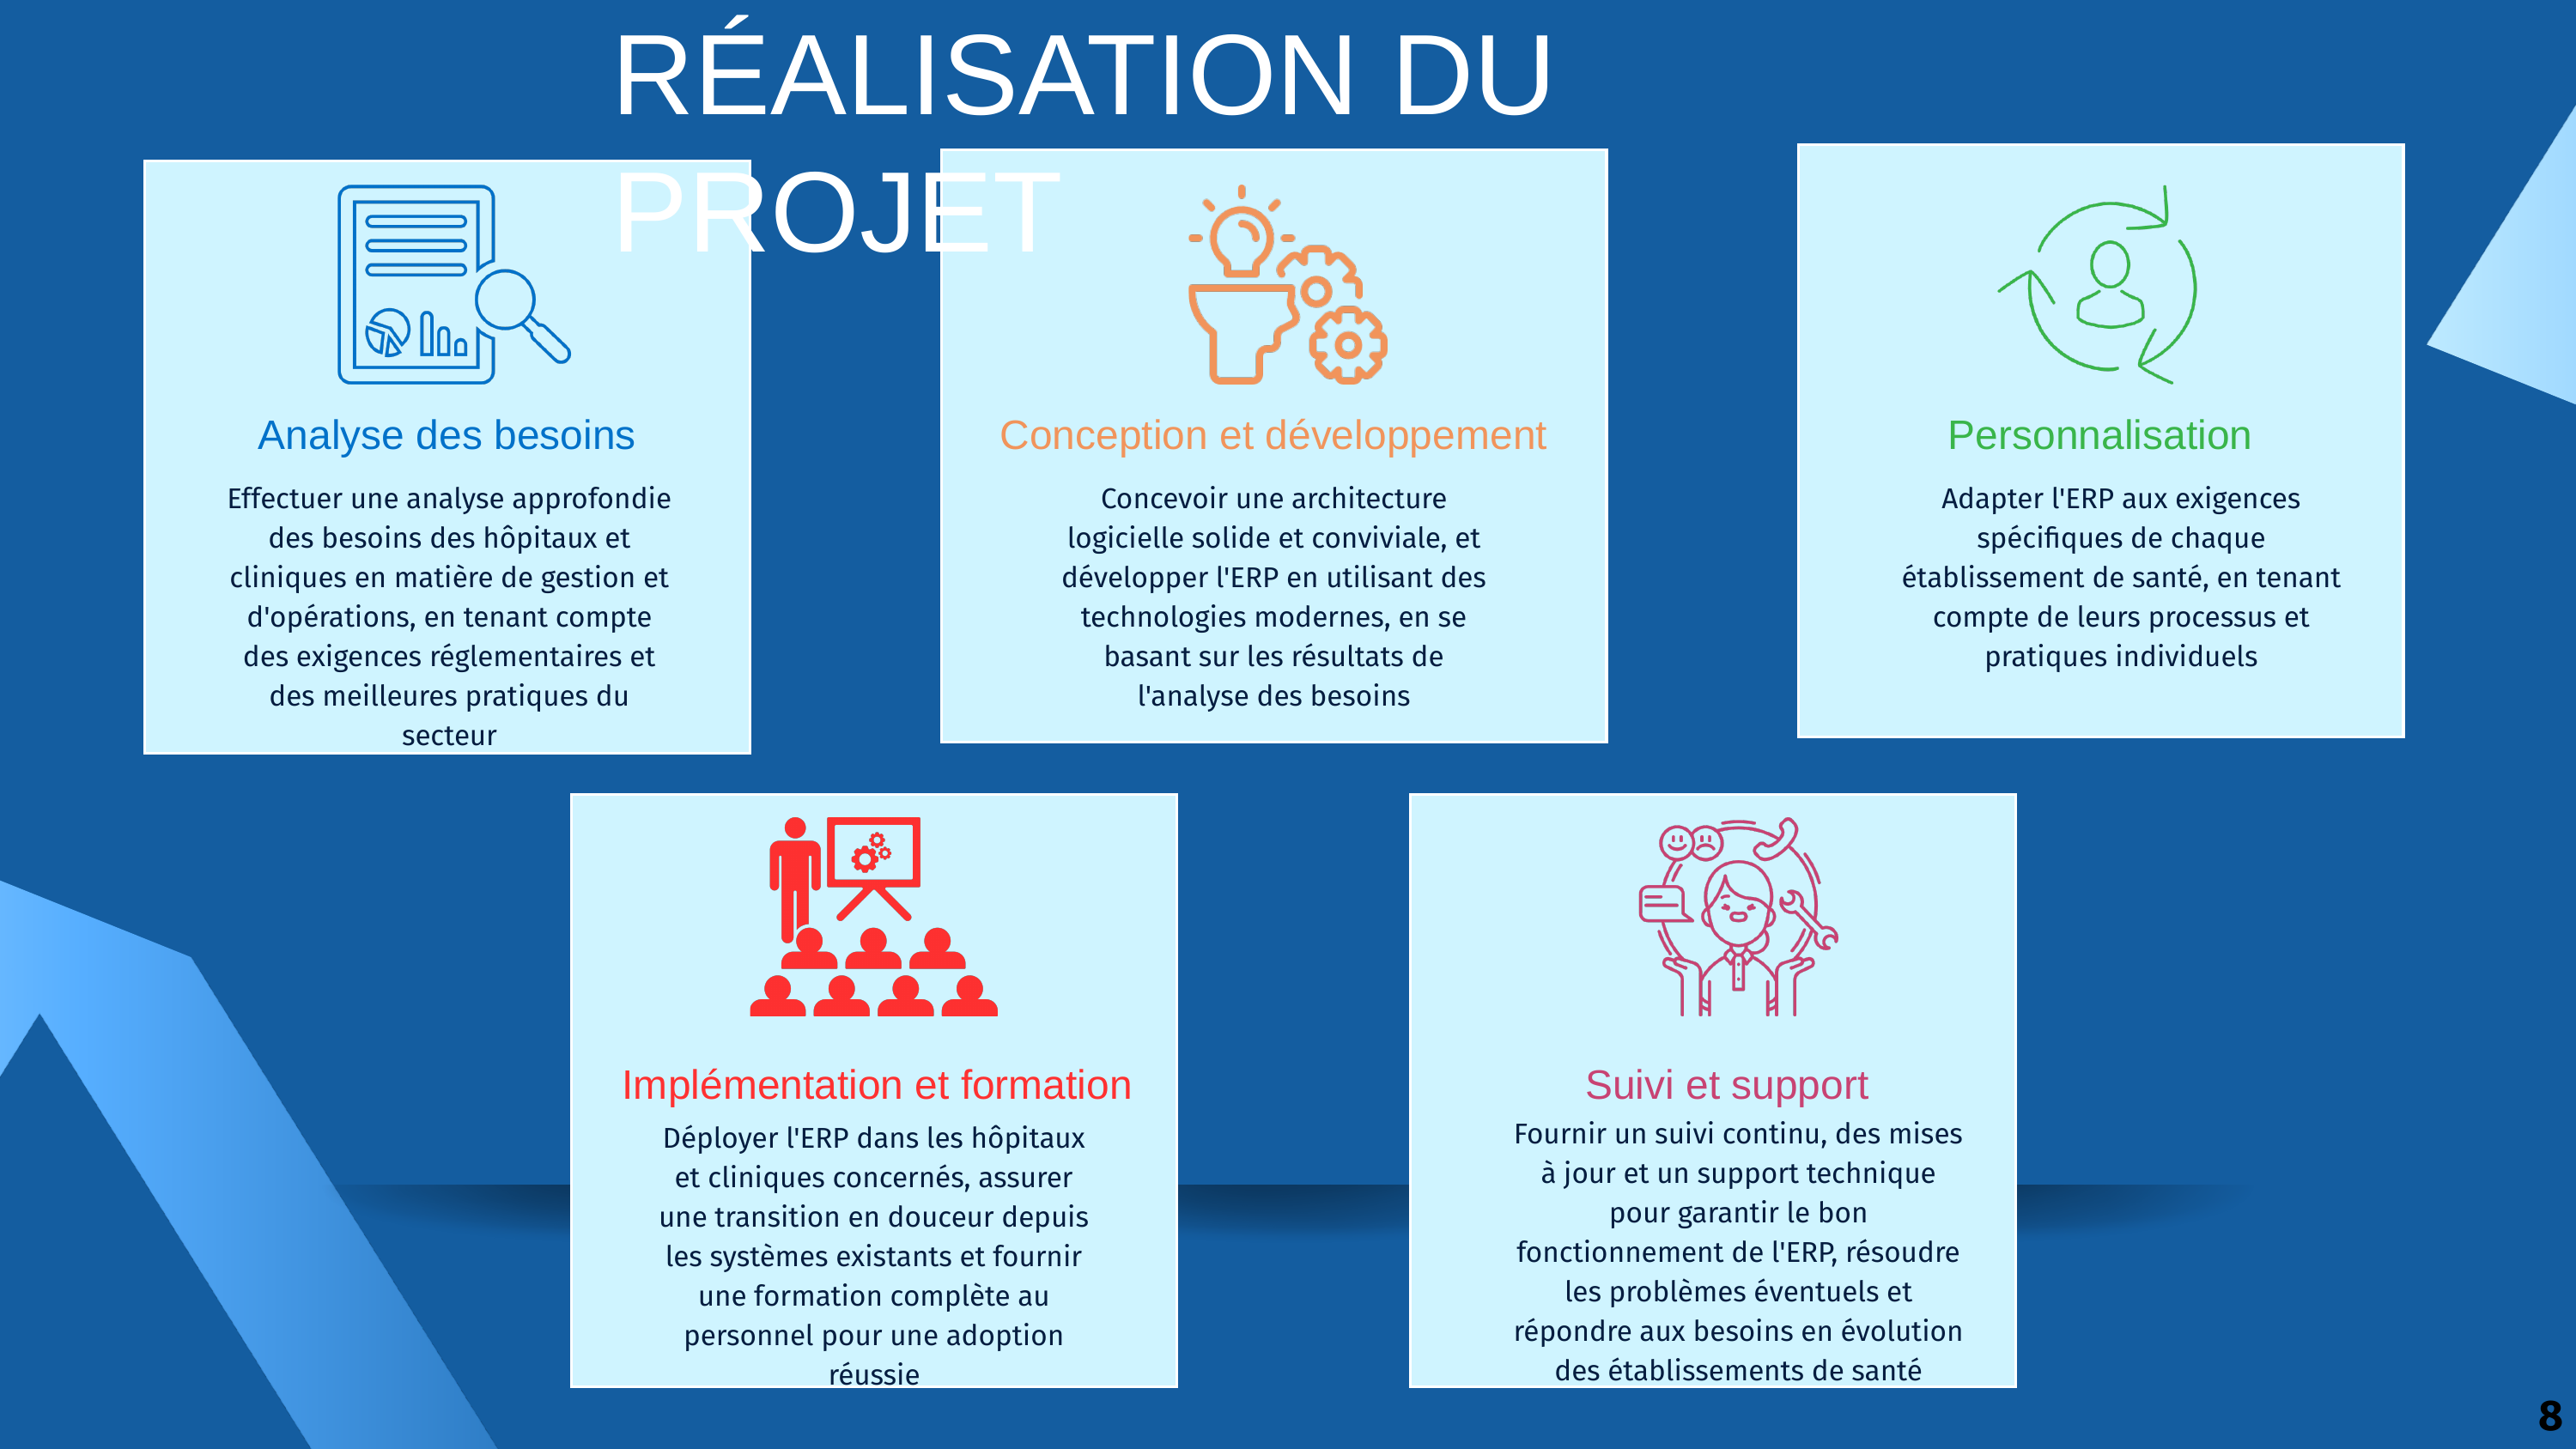

RÉALISATION DU PROJET

Analyse des besoins
Personnalisation
Conception et développement
Effectuer une analyse approfondie des besoins des hôpitaux et cliniques en matière de gestion et d'opérations, en tenant compte des exigences réglementaires et des meilleures pratiques du secteur
Concevoir une architecture logicielle solide et conviviale, et développer l'ERP en utilisant des technologies modernes, en se basant sur les résultats de l'analyse des besoins
Adapter l'ERP aux exigences spécifiques de chaque établissement de santé, en tenant compte de leurs processus et pratiques individuels

Implémentation et formation
Suivi et support
Fournir un suivi continu, des mises à jour et un support technique pour garantir le bon fonctionnement de l'ERP, résoudre les problèmes éventuels et répondre aux besoins en évolution des établissements de santé
Déployer l'ERP dans les hôpitaux et cliniques concernés, assurer une transition en douceur depuis les systèmes existants et fournir une formation complète au personnel pour une adoption réussie

8